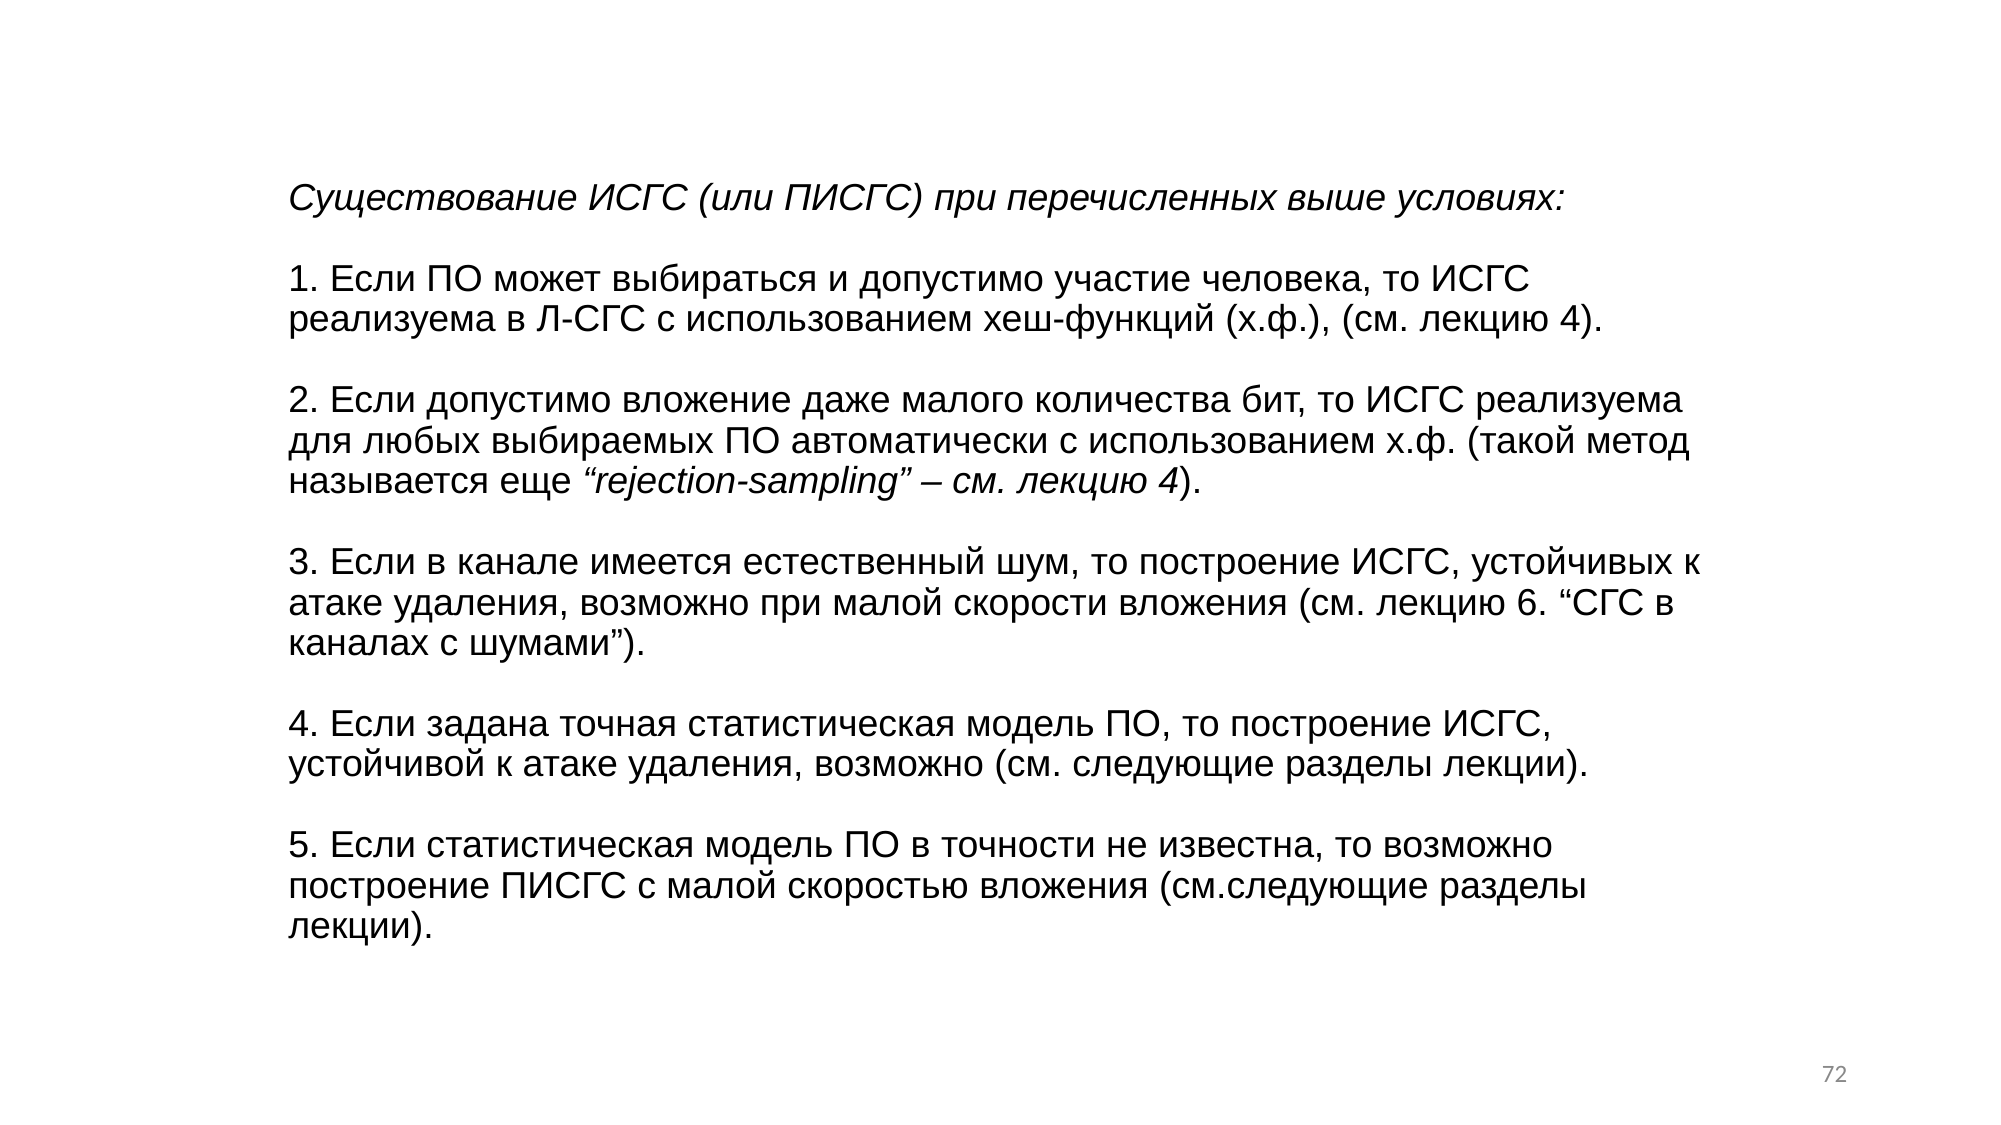

# Существование ИСГС (или ПИСГС) при перечисленных выше условиях: 1. Если ПО может выбираться и допустимо участие человека, то ИСГС реализуема в Л-СГС с использованием хеш-функций (х.ф.), (см. лекцию 4). 2. Если допустимо вложение даже малого количества бит, то ИСГС реализуема для любых выбираемых ПО автоматически с использованием х.ф. (такой метод называется еще “rejection-sampling” – см. лекцию 4). 3. Если в канале имеется естественный шум, то построение ИСГС, устойчивых к атаке удаления, возможно при малой скорости вложения (см. лекцию 6. “СГС в каналах с шумами”). 4. Если задана точная статистическая модель ПО, то построение ИСГС, устойчивой к атаке удаления, возможно (см. следующие разделы лекции). 5. Если статистическая модель ПО в точности не известна, то возможно построение ПИСГС с малой скоростью вложения (см.следующие разделы лекции).
72